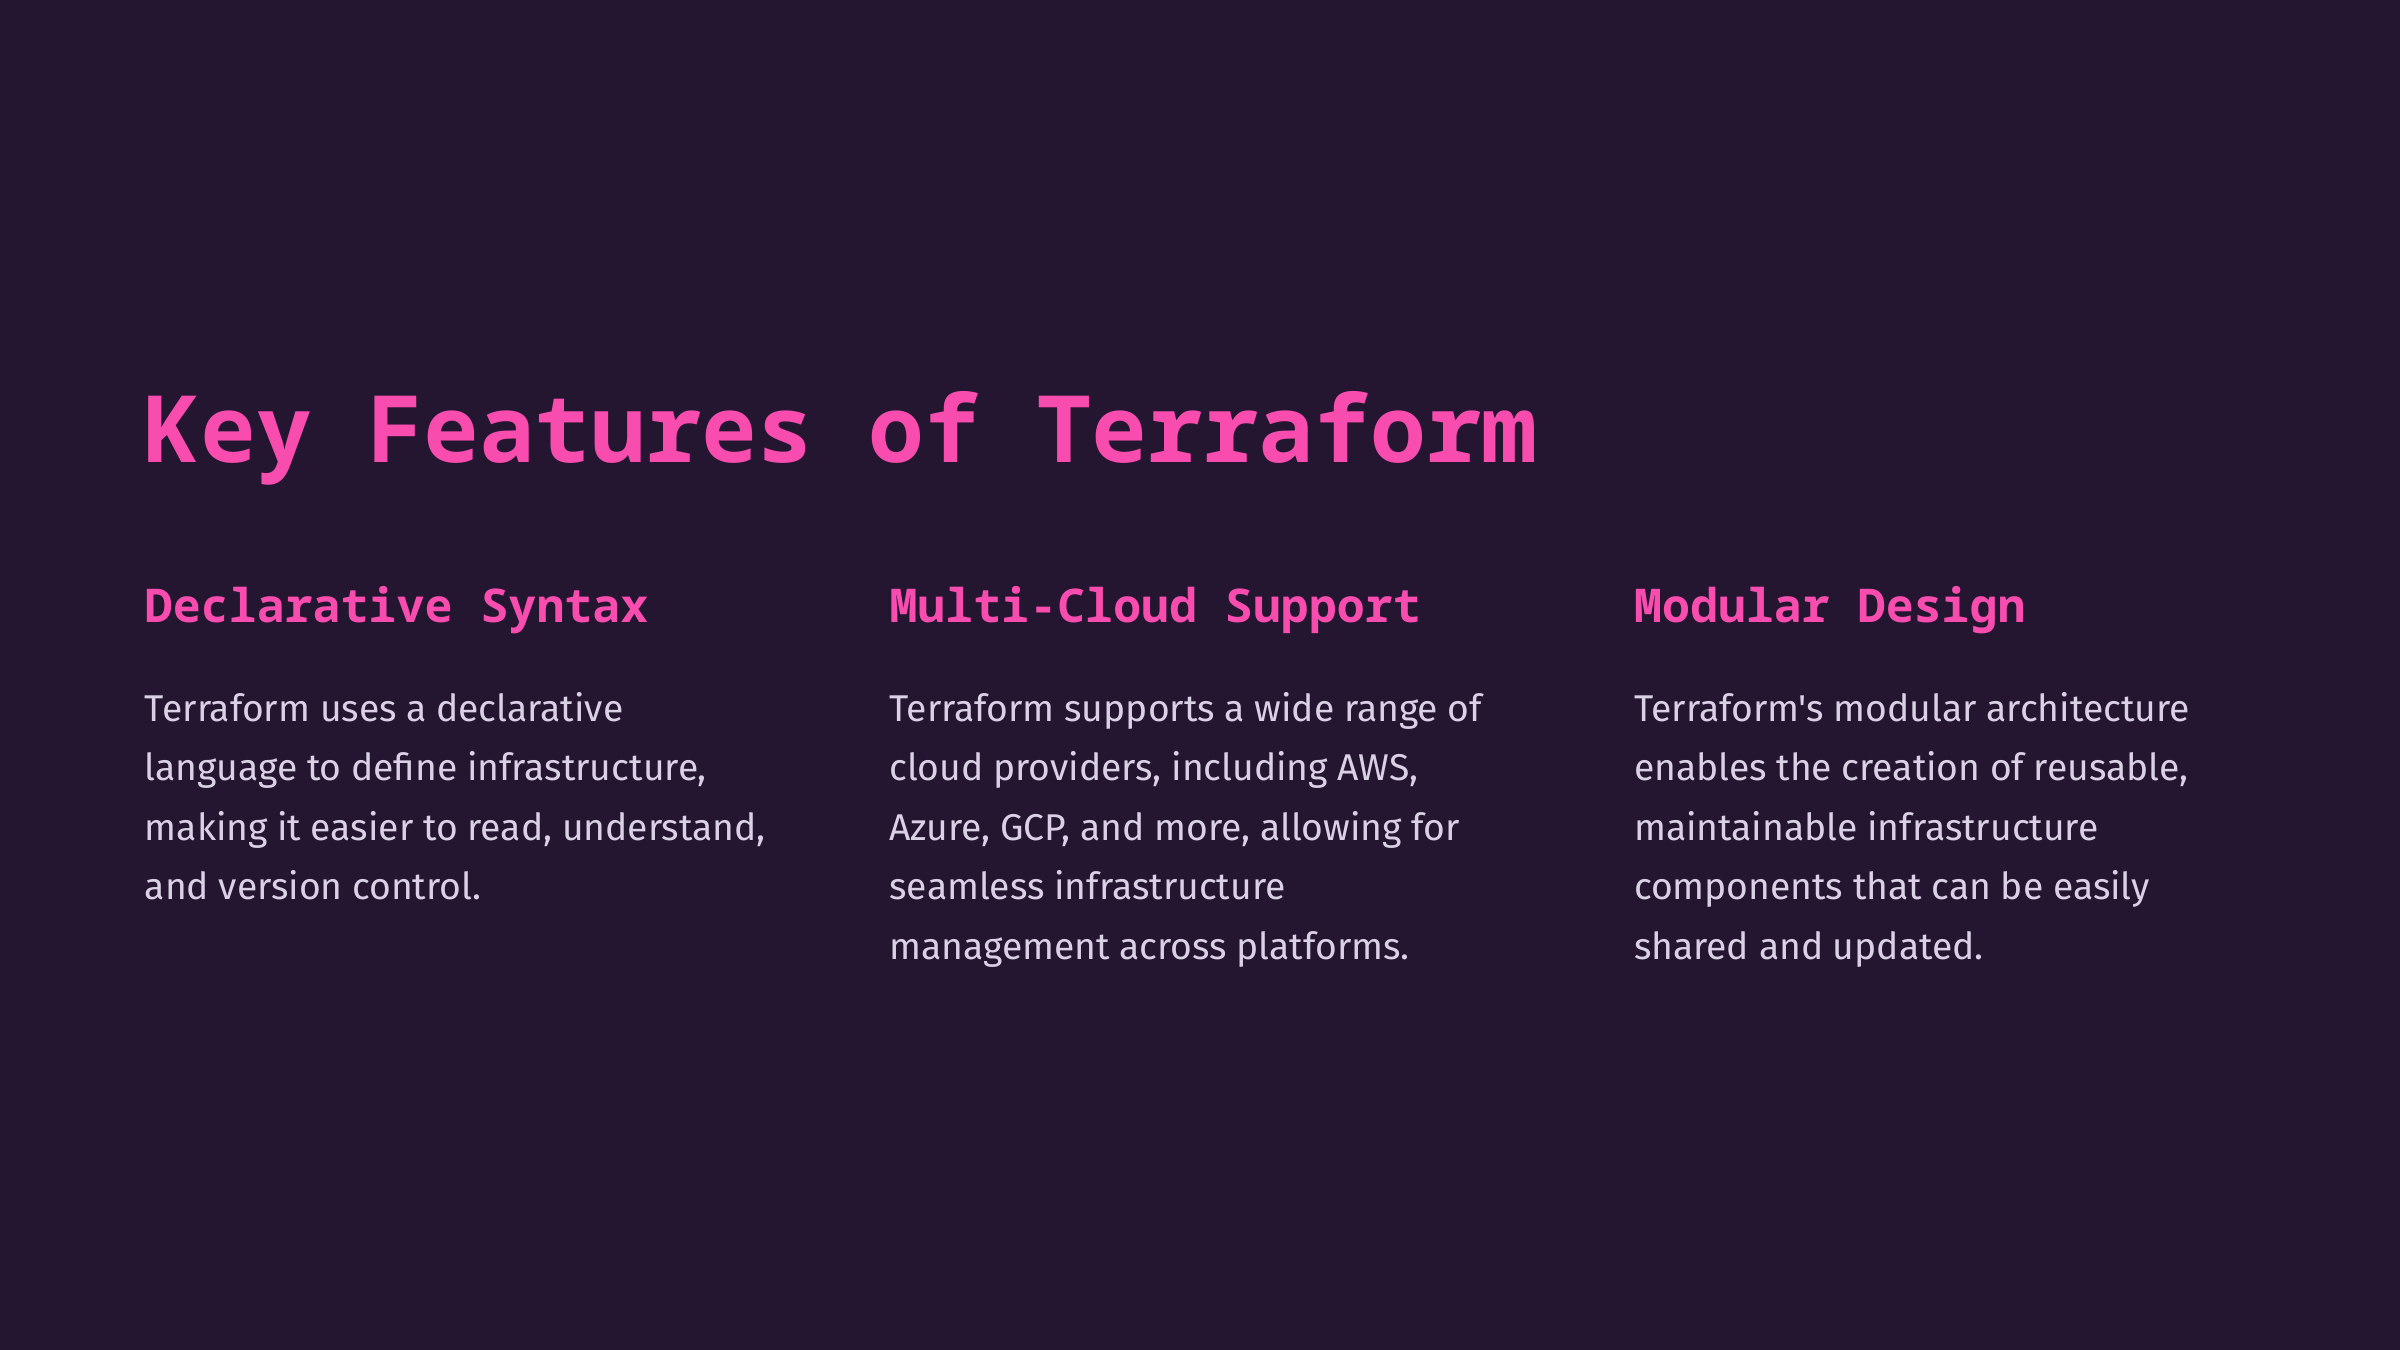

Key Features of Terraform
Declarative Syntax
Multi-Cloud Support
Modular Design
Terraform uses a declarative language to define infrastructure, making it easier to read, understand, and version control.
Terraform supports a wide range of cloud providers, including AWS, Azure, GCP, and more, allowing for seamless infrastructure management across platforms.
Terraform's modular architecture enables the creation of reusable, maintainable infrastructure components that can be easily shared and updated.